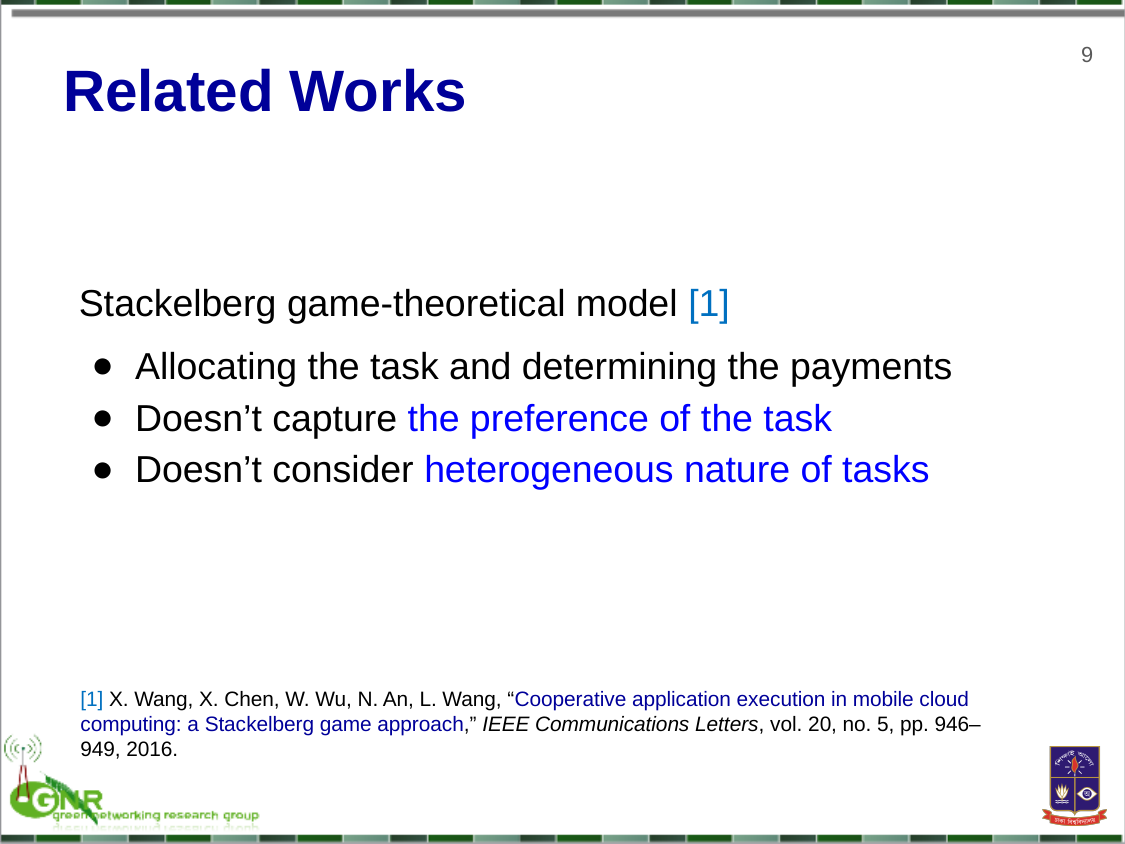

9
Related Works

Stackelberg game-theoretical model [1]
Allocating the task and determining the payments
Doesn’t capture the preference of the task
Doesn’t consider heterogeneous nature of tasks

[1] X. Wang, X. Chen, W. Wu, N. An, L. Wang, “Cooperative application execution in mobile cloud computing: a Stackelberg game approach,” IEEE Communications Letters, vol. 20, no. 5, pp. 946–949, 2016.